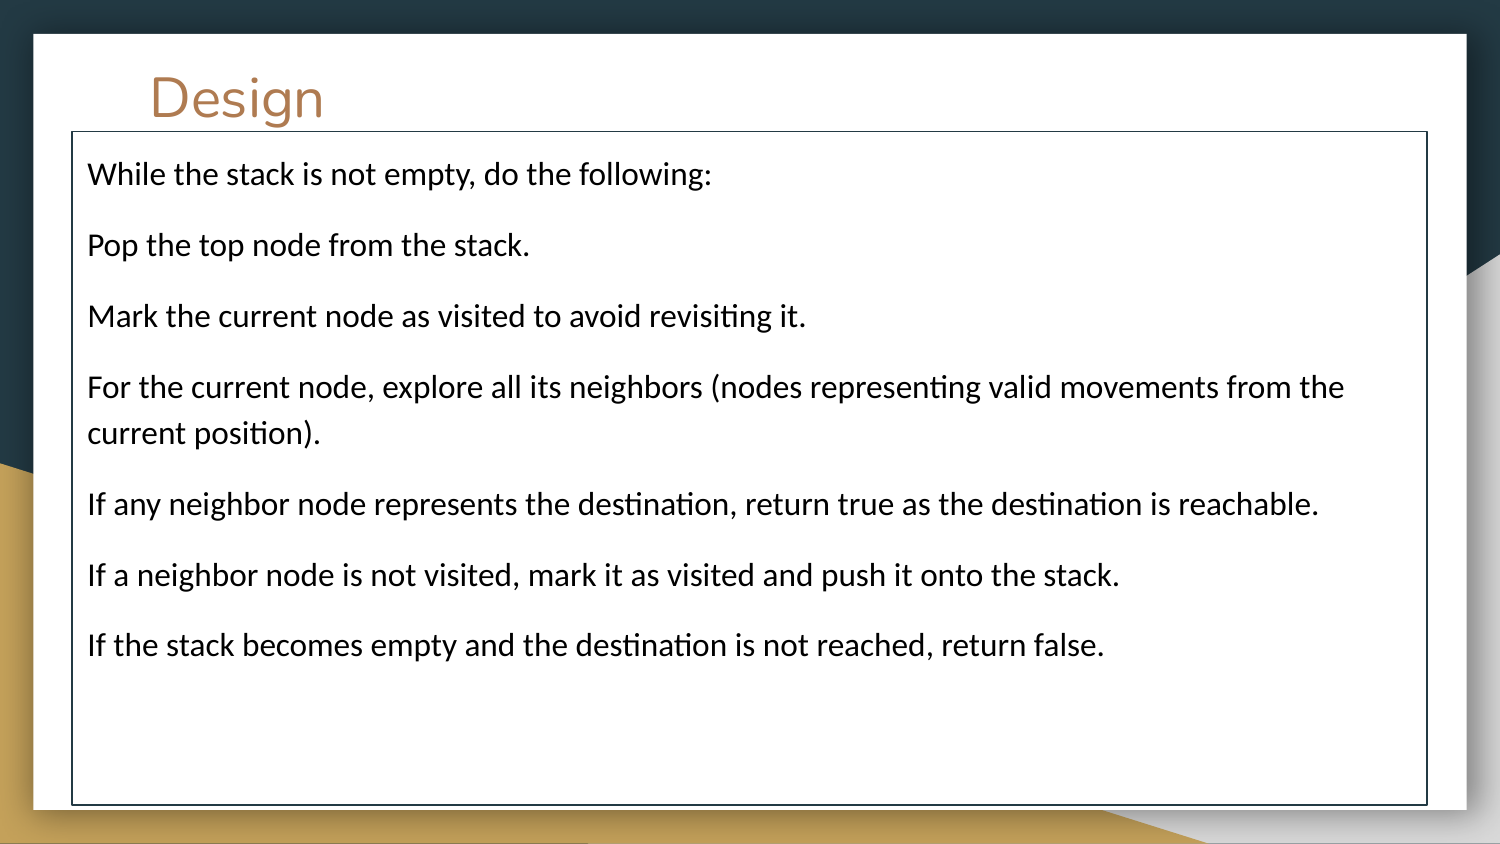

# Design
While the stack is not empty, do the following:
Pop the top node from the stack.
Mark the current node as visited to avoid revisiting it.
For the current node, explore all its neighbors (nodes representing valid movements from the current position).
If any neighbor node represents the destination, return true as the destination is reachable.
If a neighbor node is not visited, mark it as visited and push it onto the stack.
If the stack becomes empty and the destination is not reached, return false.